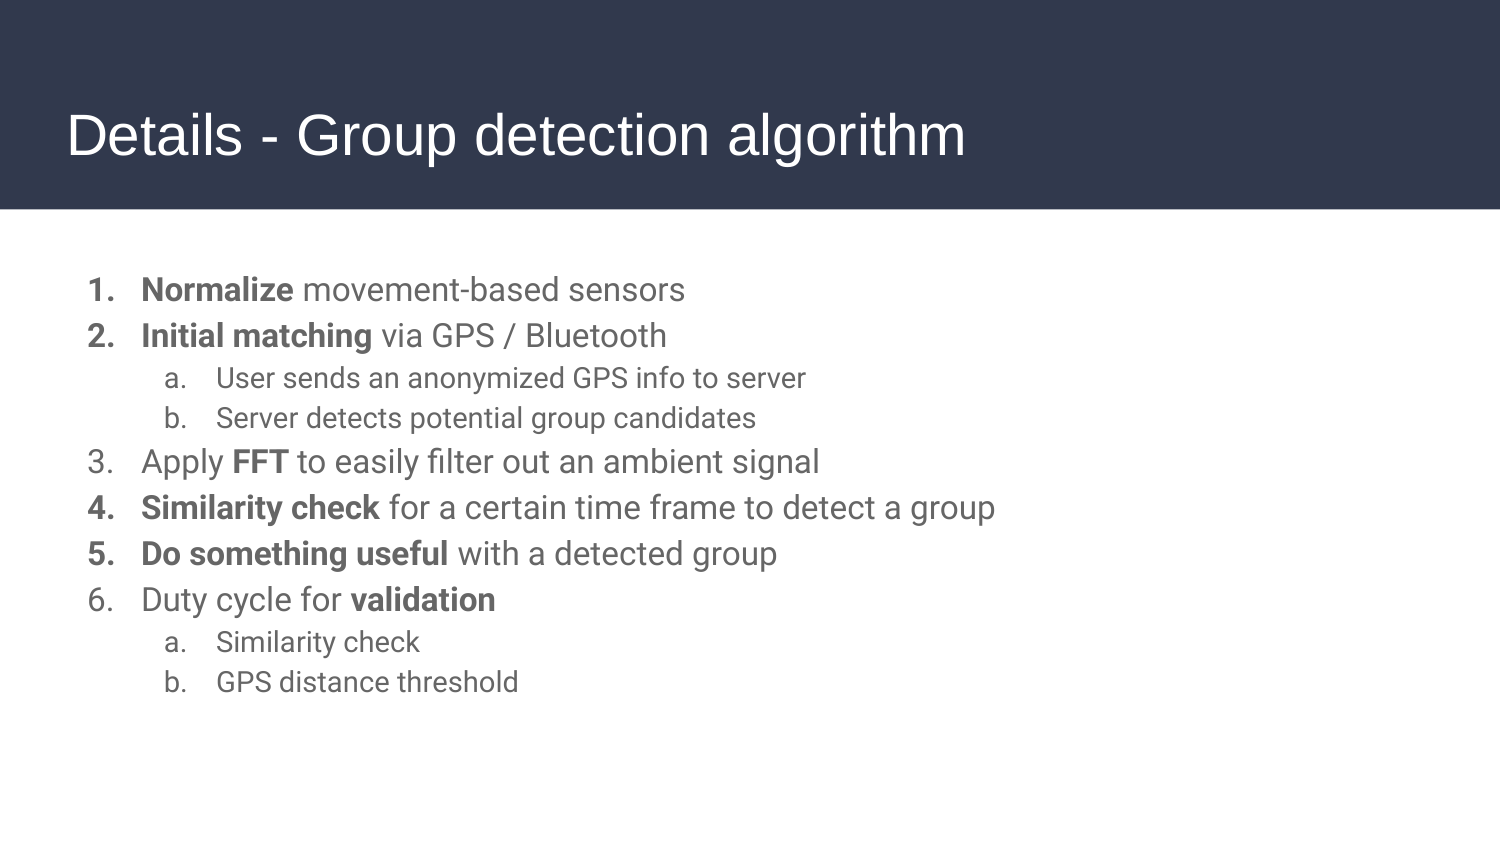

# Details - Group detection algorithm
Normalize movement-based sensors
Initial matching via GPS / Bluetooth
User sends an anonymized GPS info to server
Server detects potential group candidates
Apply FFT to easily filter out an ambient signal
Similarity check for a certain time frame to detect a group
Do something useful with a detected group
Duty cycle for validation
Similarity check
GPS distance threshold